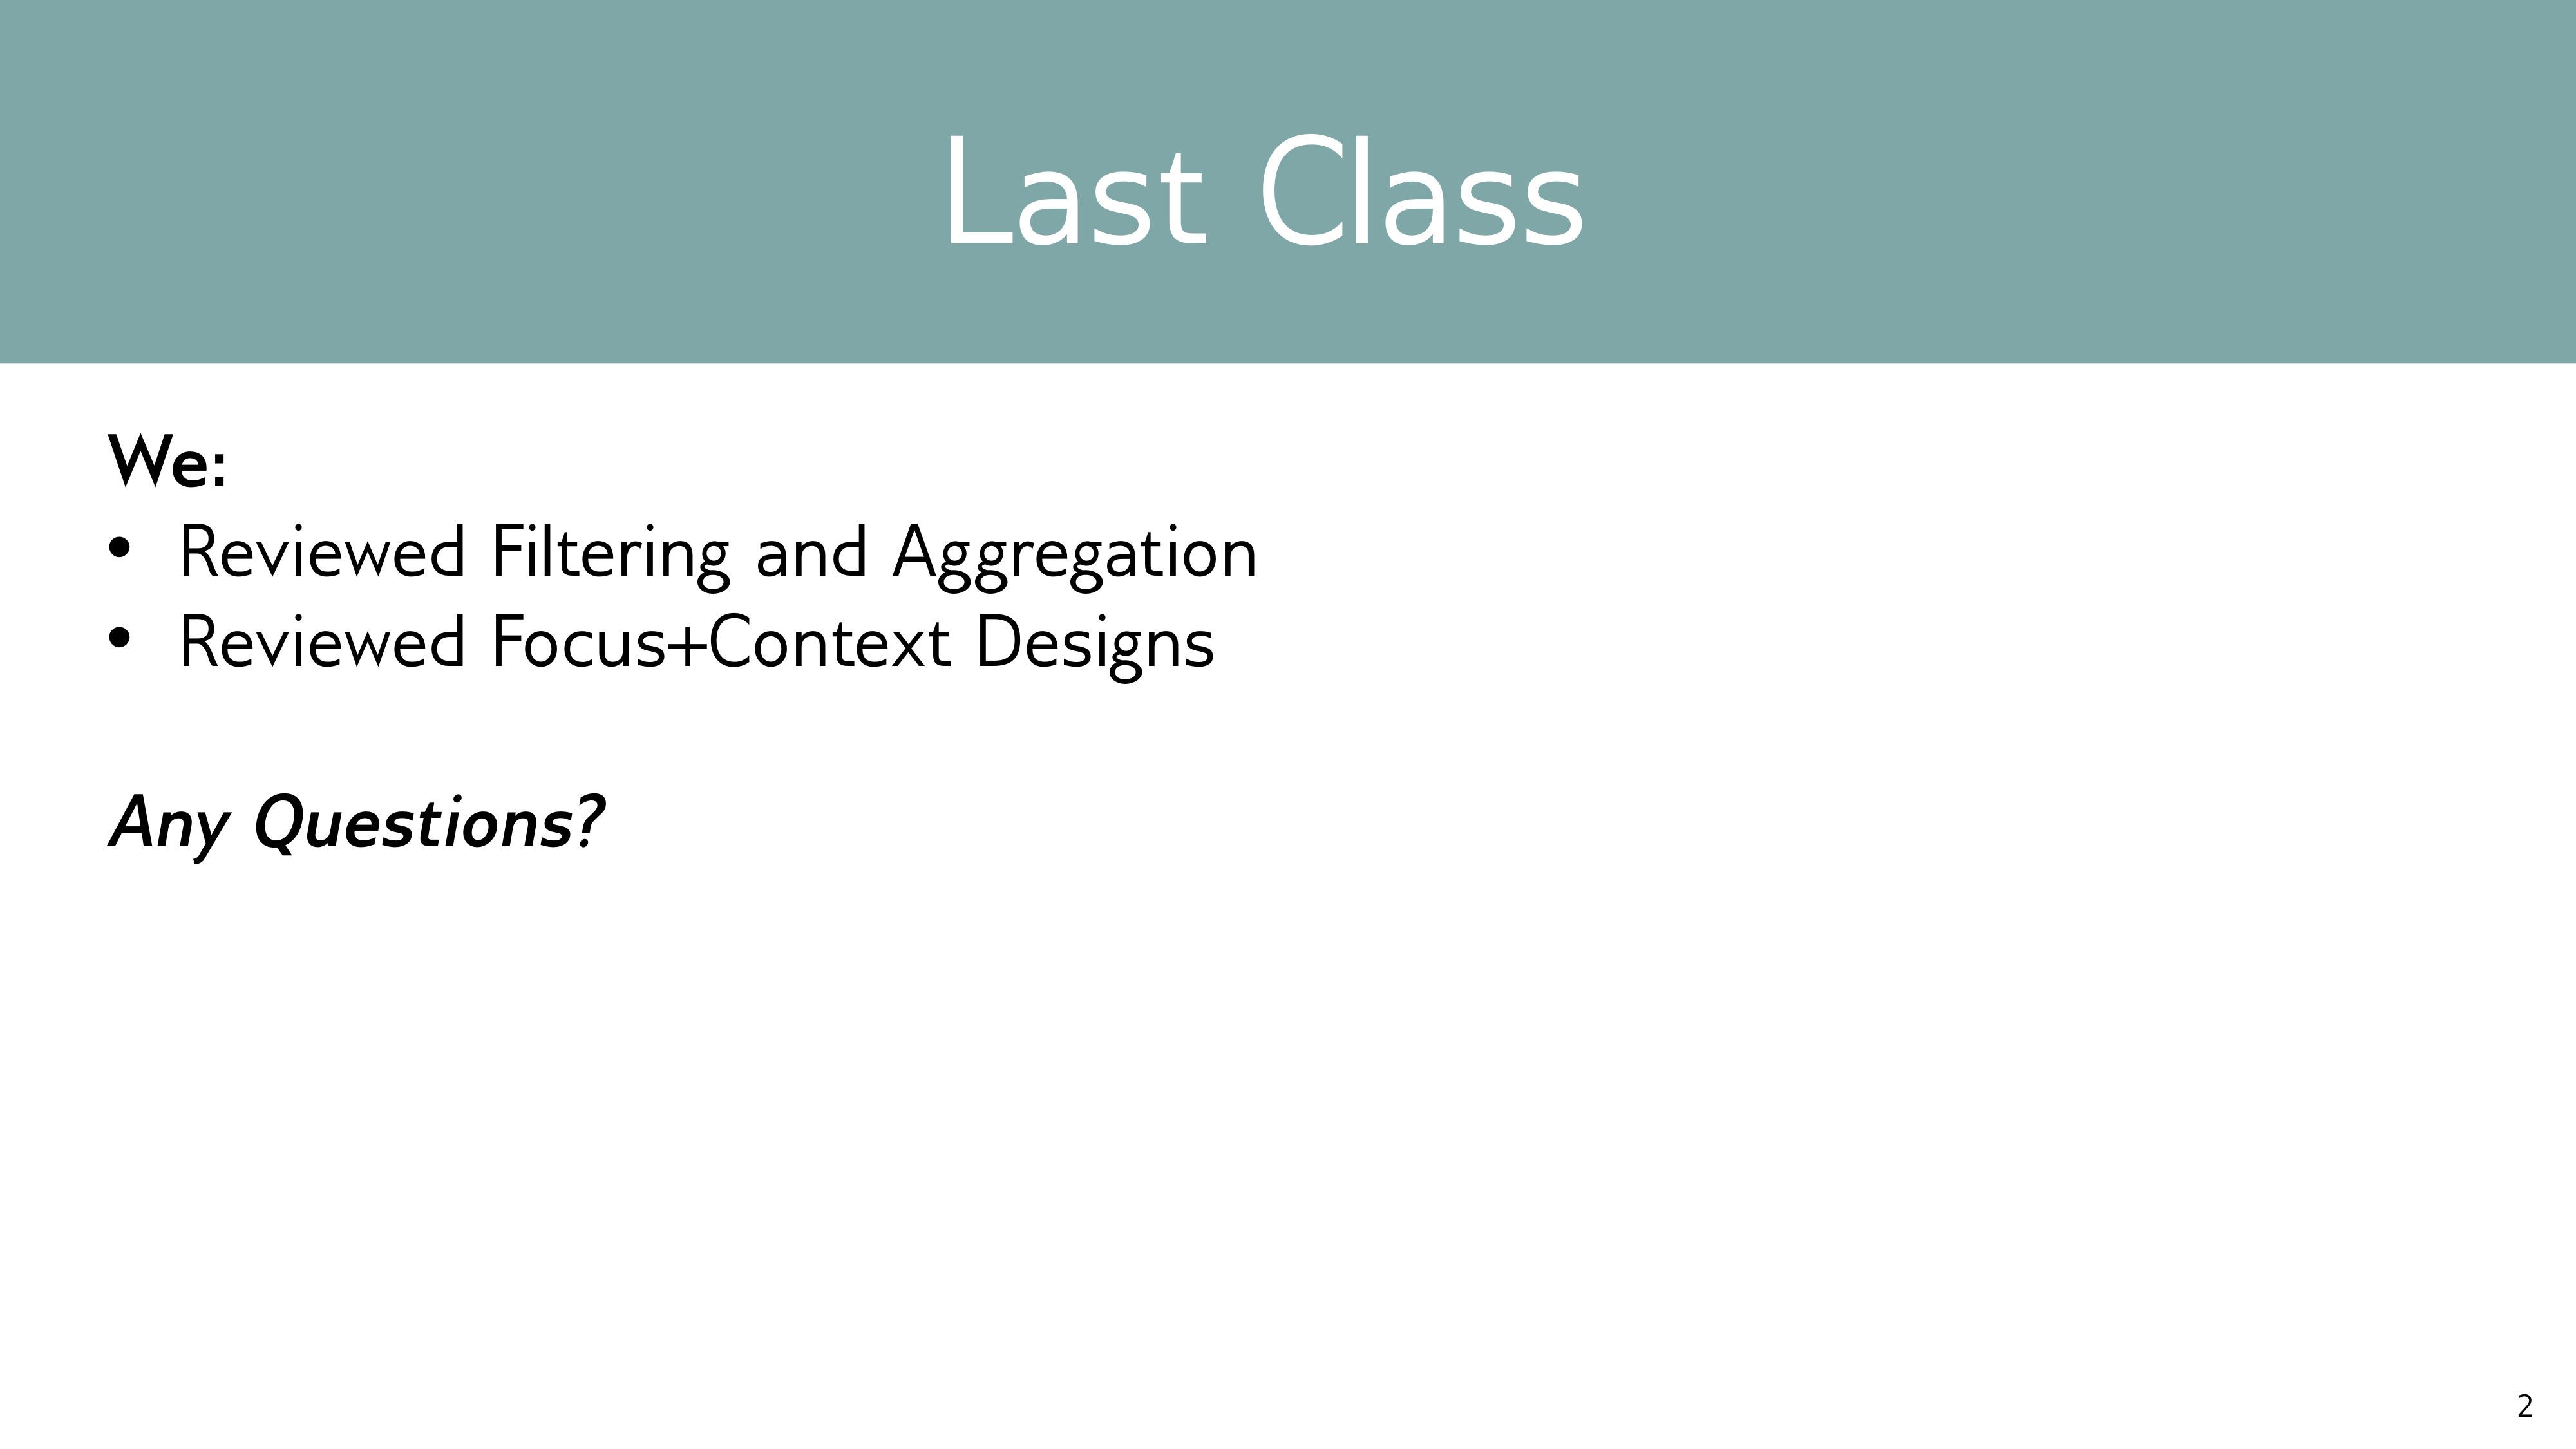

Last Class
We:
Reviewed Filtering and Aggregation
Reviewed Focus+Context Designs

Any Questions?
2